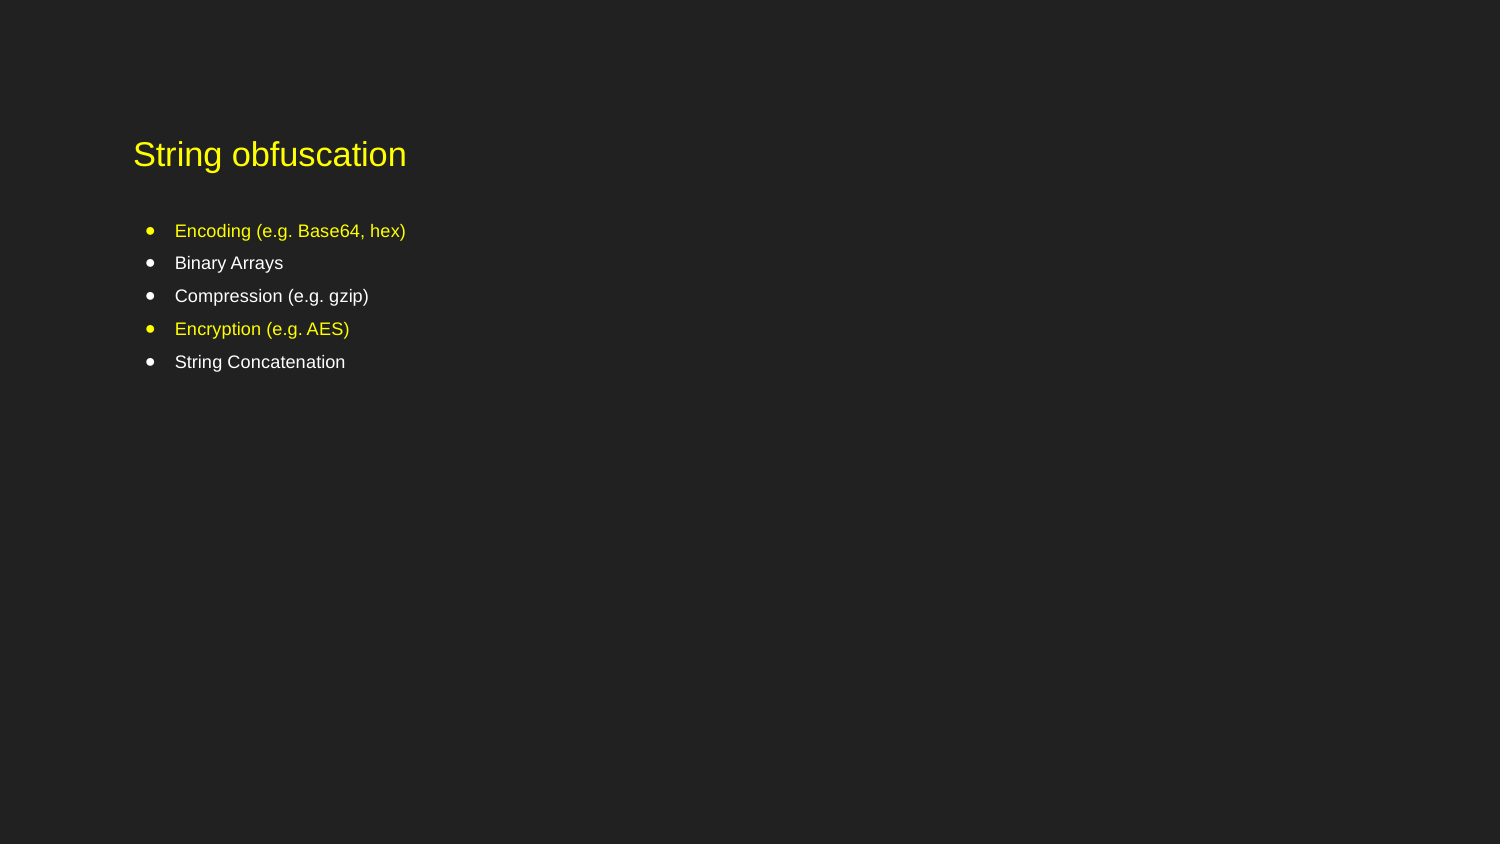

String obfuscation

Encoding (e.g. Base64, hex)
Binary Arrays
Compression (e.g. gzip)
Encryption (e.g. AES)
String Concatenation